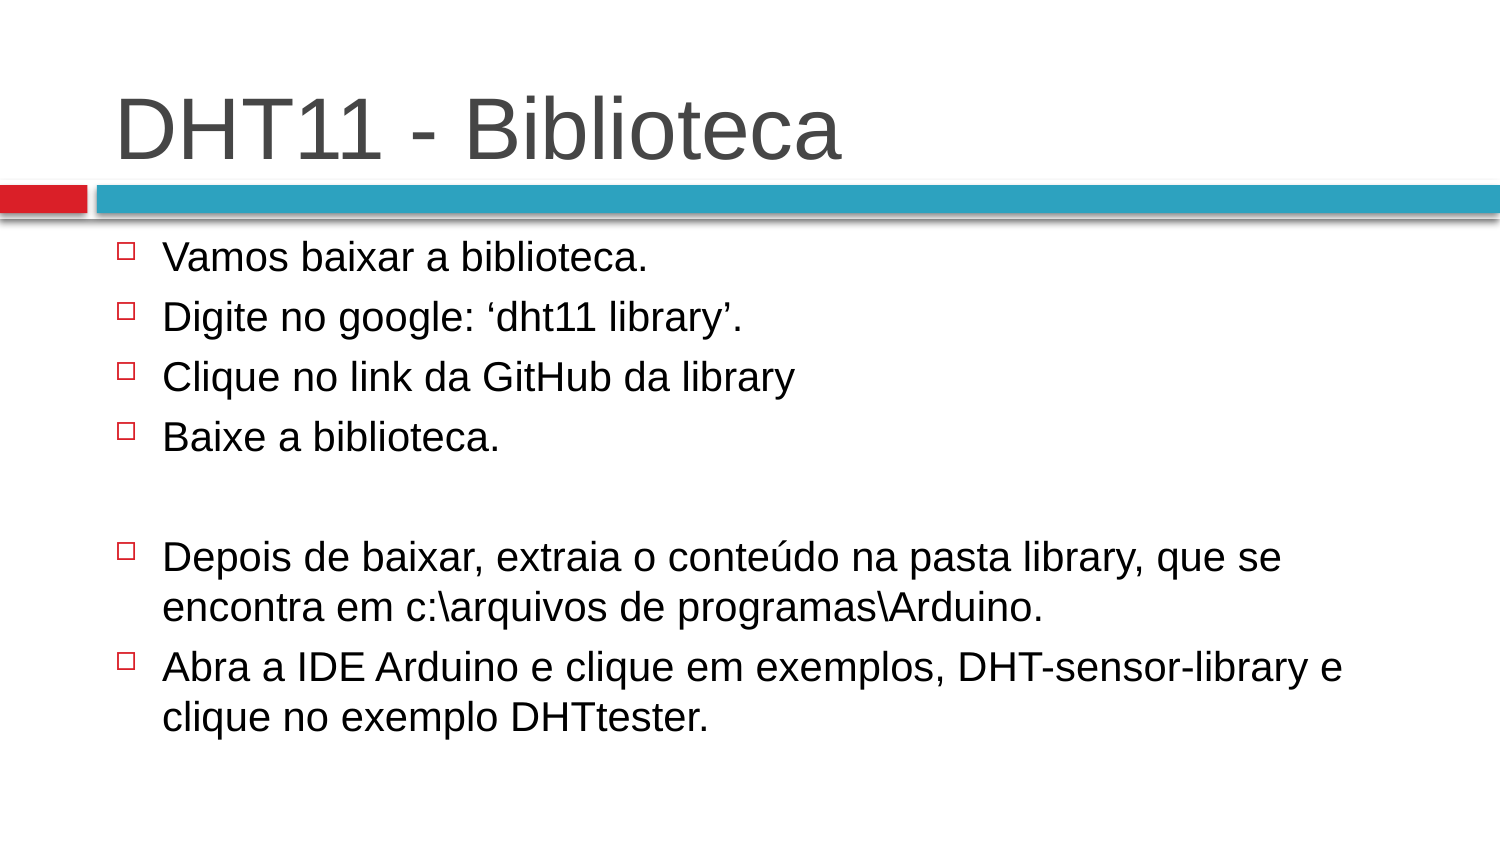

# DHT11 - Biblioteca
Vamos baixar a biblioteca.
Digite no google: ‘dht11 library’.
Clique no link da GitHub da library
Baixe a biblioteca.

Depois de baixar, extraia o conteúdo na pasta library, que se encontra em c:\arquivos de programas\Arduino.
Abra a IDE Arduino e clique em exemplos, DHT-sensor-library e clique no exemplo DHTtester.